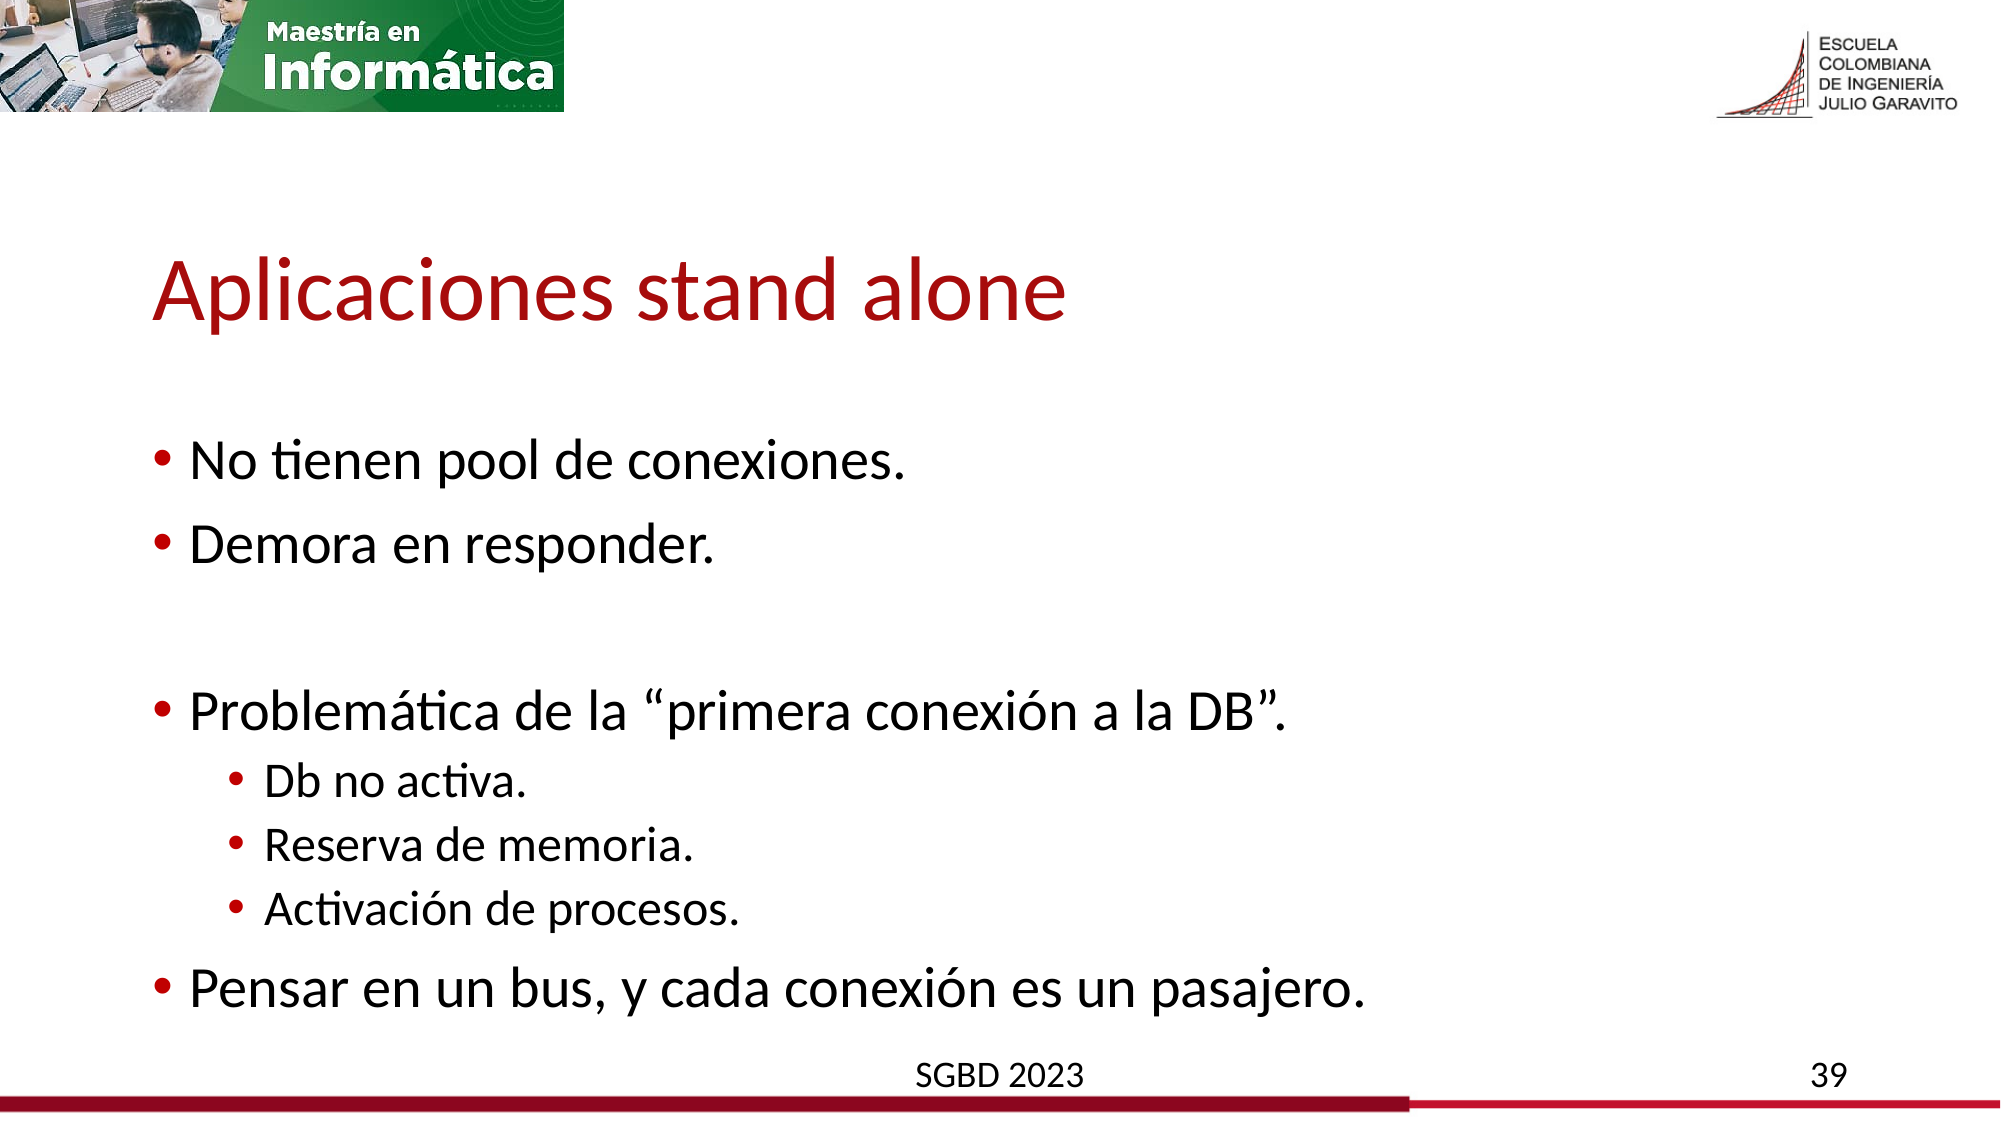

# Aplicaciones stand alone
No tienen pool de conexiones.
Demora en responder.

Problemática de la “primera conexión a la DB”.
Db no activa.
Reserva de memoria.
Activación de procesos.
Pensar en un bus, y cada conexión es un pasajero.
SGBD 2023
39